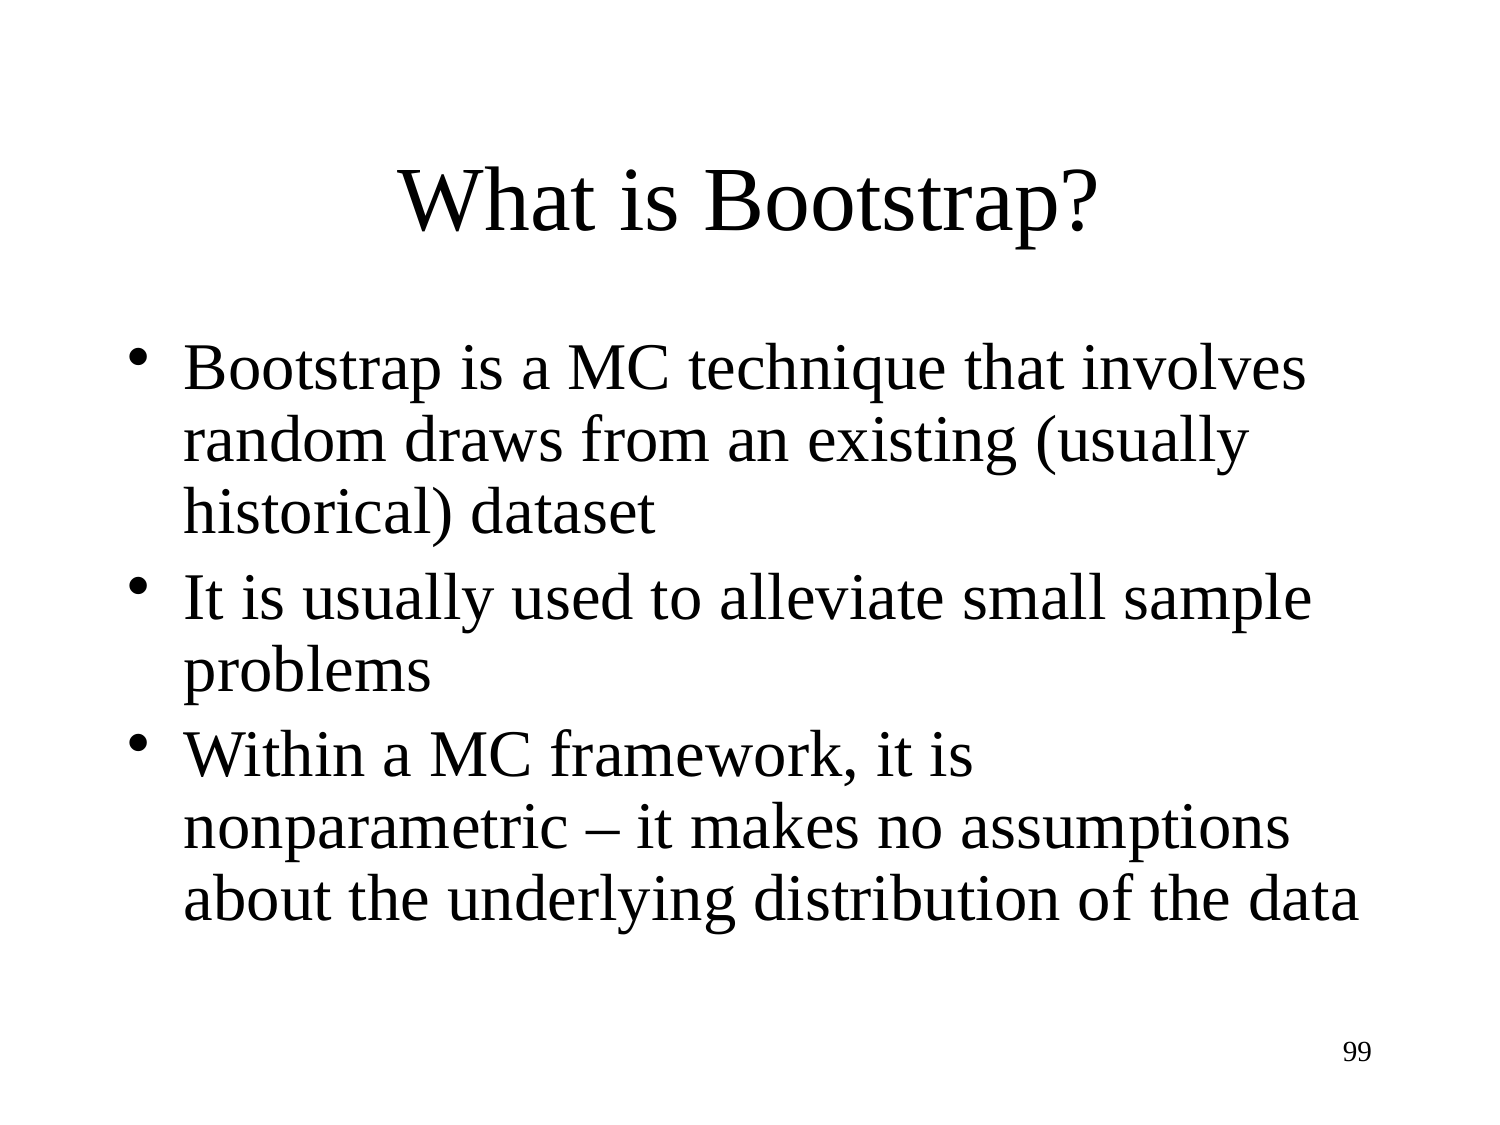

# What is Bootstrap?
Bootstrap is a MC technique that involves random draws from an existing (usually historical) dataset
It is usually used to alleviate small sample problems
Within a MC framework, it is nonparametric – it makes no assumptions about the underlying distribution of the data
99